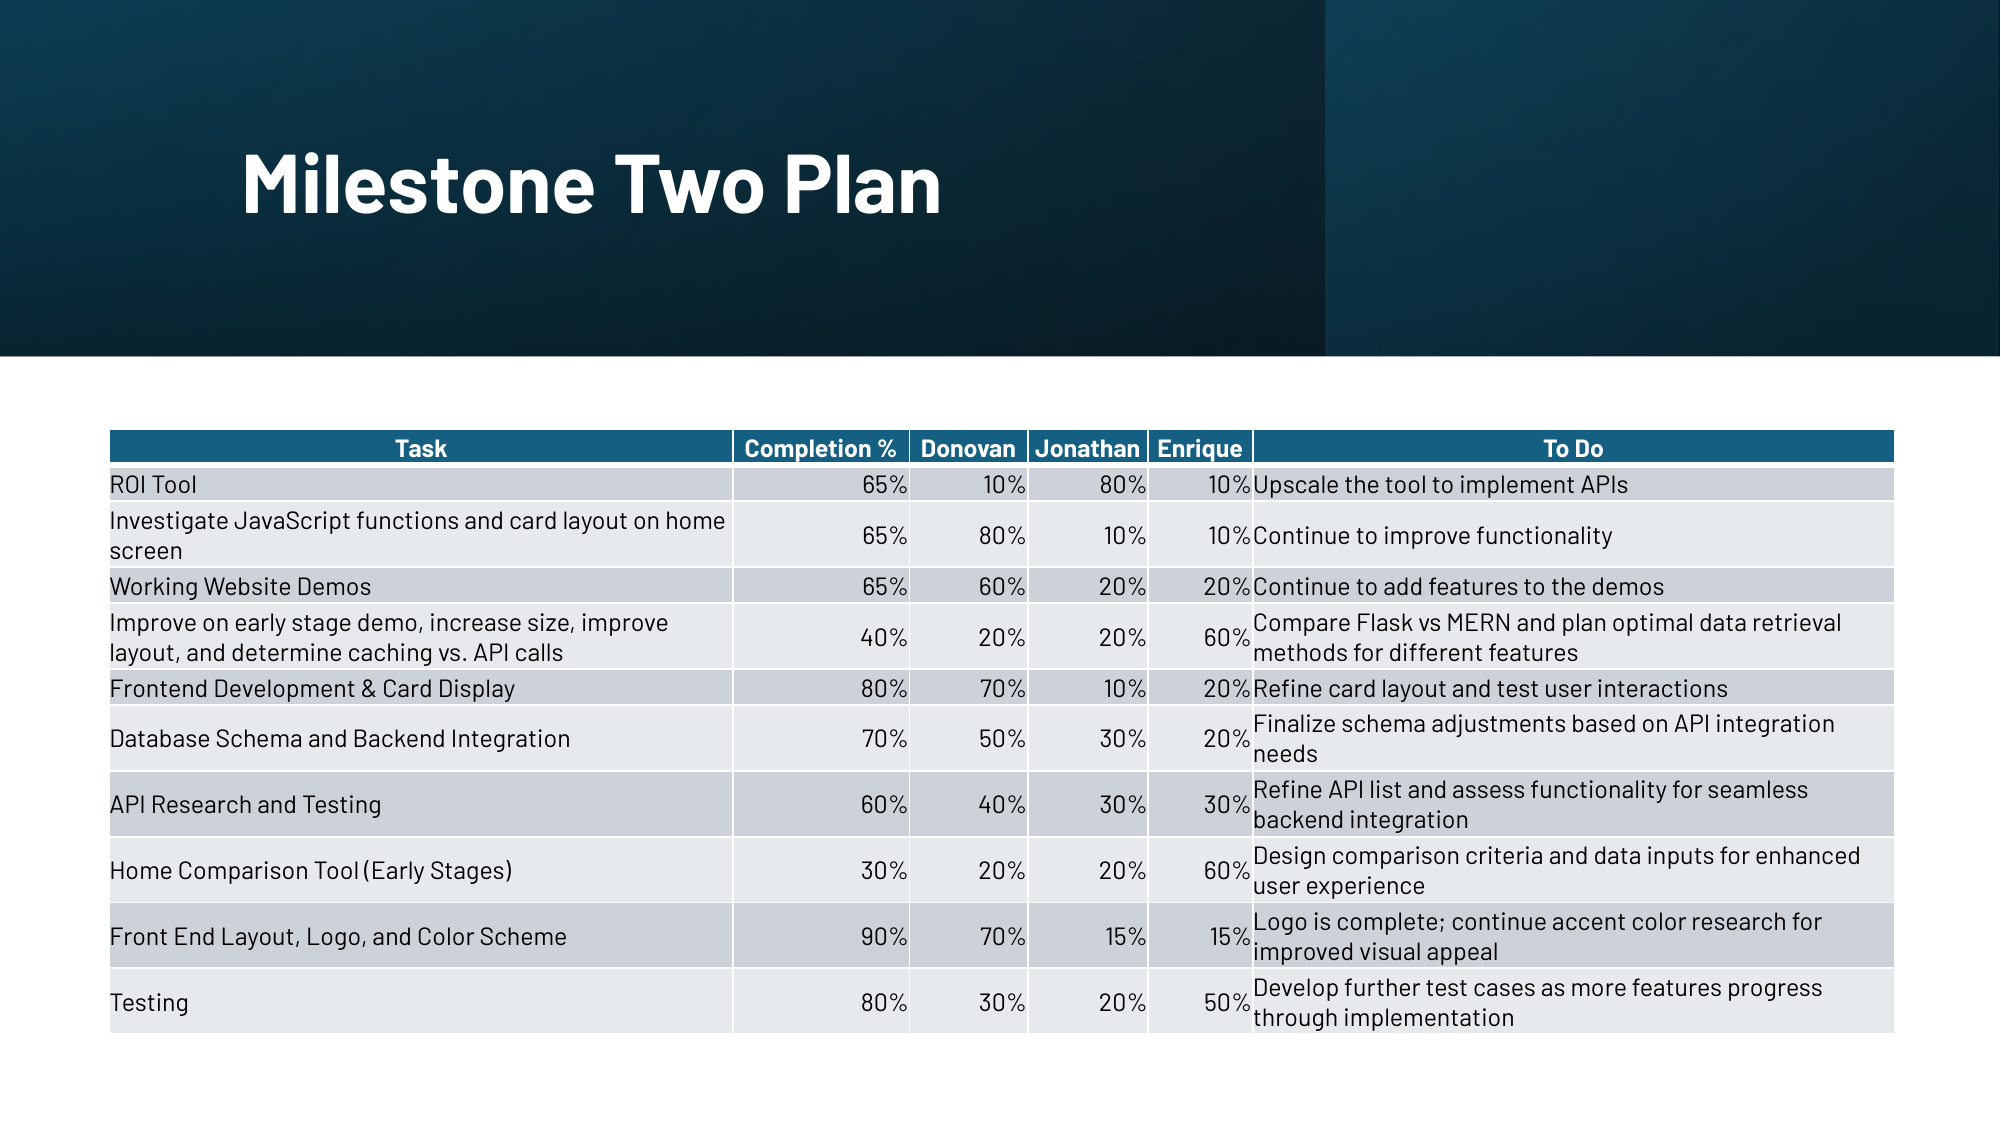

# Milestone Two Plan
| Task | Completion % | Donovan | Jonathan | Enrique | To Do |
| --- | --- | --- | --- | --- | --- |
| ROI Tool | 65% | 10% | 80% | 10% | Upscale the tool to implement APIs |
| Investigate JavaScript functions and card layout on home screen | 65% | 80% | 10% | 10% | Continue to improve functionality |
| Working Website Demos | 65% | 60% | 20% | 20% | Continue to add features to the demos |
| Improve on early stage demo, increase size, improve layout, and determine caching vs. API calls | 40% | 20% | 20% | 60% | Compare Flask vs MERN and plan optimal data retrieval methods for different features |
| Frontend Development & Card Display | 80% | 70% | 10% | 20% | Refine card layout and test user interactions |
| Database Schema and Backend Integration | 70% | 50% | 30% | 20% | Finalize schema adjustments based on API integration needs |
| API Research and Testing | 60% | 40% | 30% | 30% | Refine API list and assess functionality for seamless backend integration |
| Home Comparison Tool (Early Stages) | 30% | 20% | 20% | 60% | Design comparison criteria and data inputs for enhanced user experience |
| Front End Layout, Logo, and Color Scheme | 90% | 70% | 15% | 15% | Logo is complete; continue accent color research for improved visual appeal |
| Testing | 80% | 30% | 20% | 50% | Develop further test cases as more features progress through implementation |